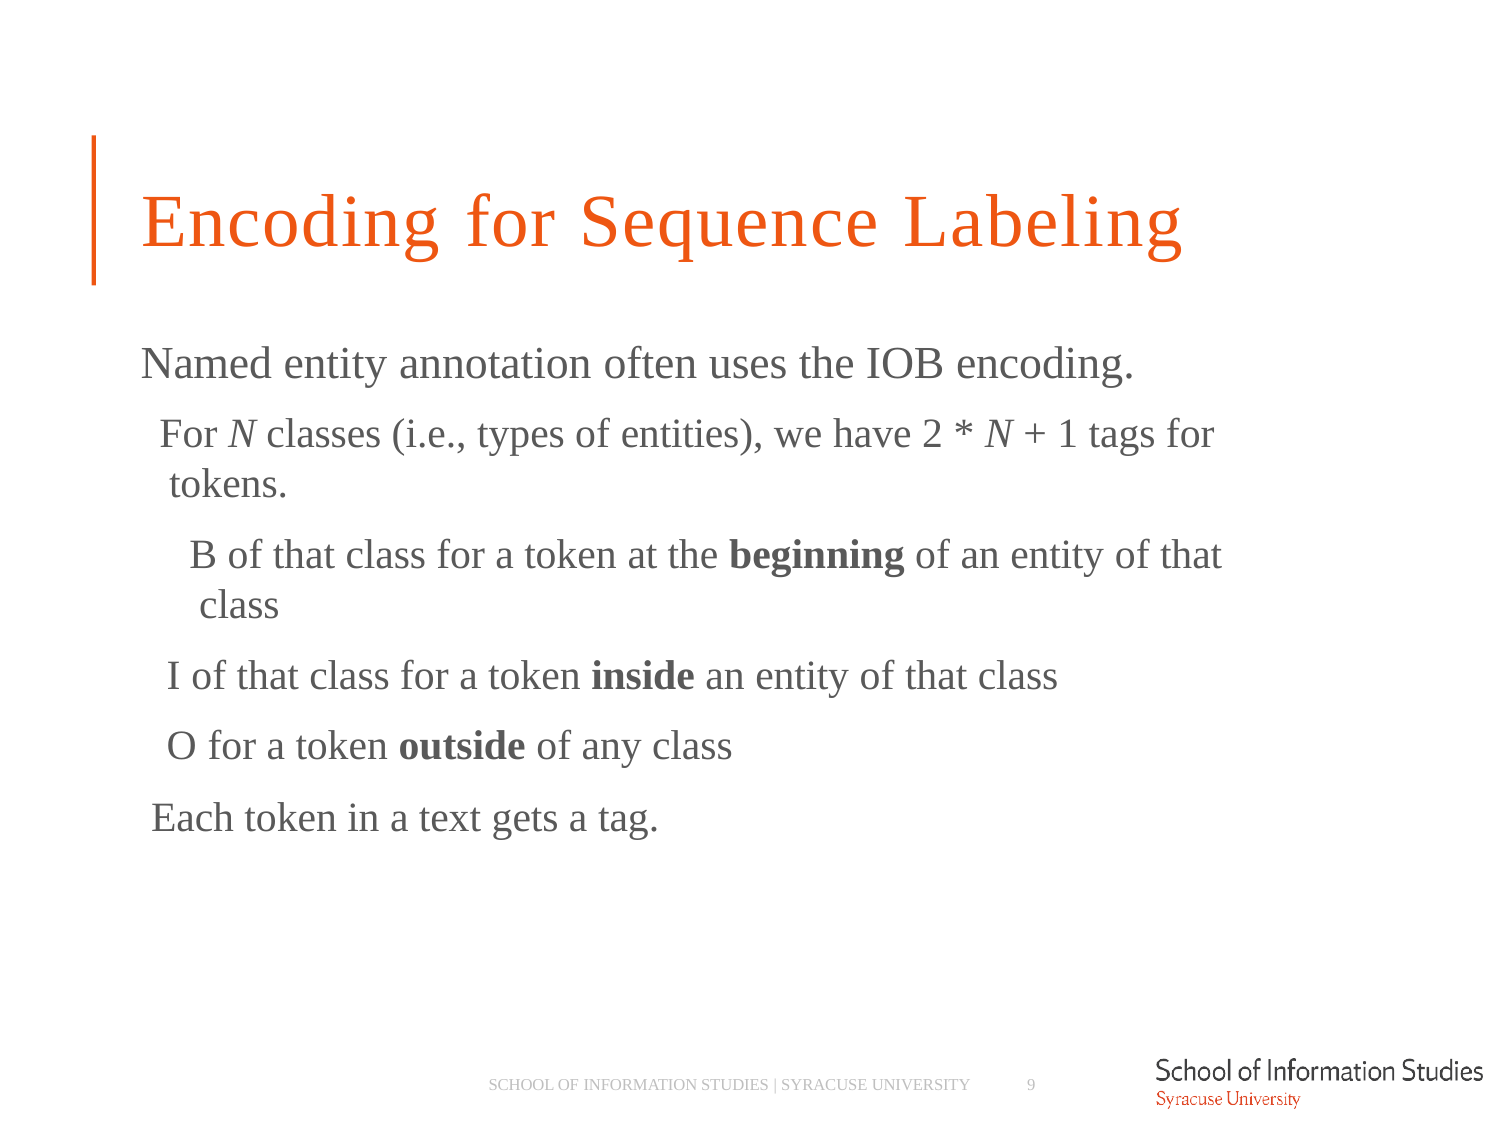

# Encoding for Sequence Labeling
Named entity annotation often uses the IOB encoding.
­ For N classes (i.e., types of entities), we have 2 * N + 1 tags for  tokens.
­ B of that class for a token at the beginning of an entity of that  class
­ I of that class for a token inside an entity of that class
­ O for a token outside of any class
­ Each token in a text gets a tag.
SCHOOL OF INFORMATION STUDIES | SYRACUSE UNIVERSITY
9